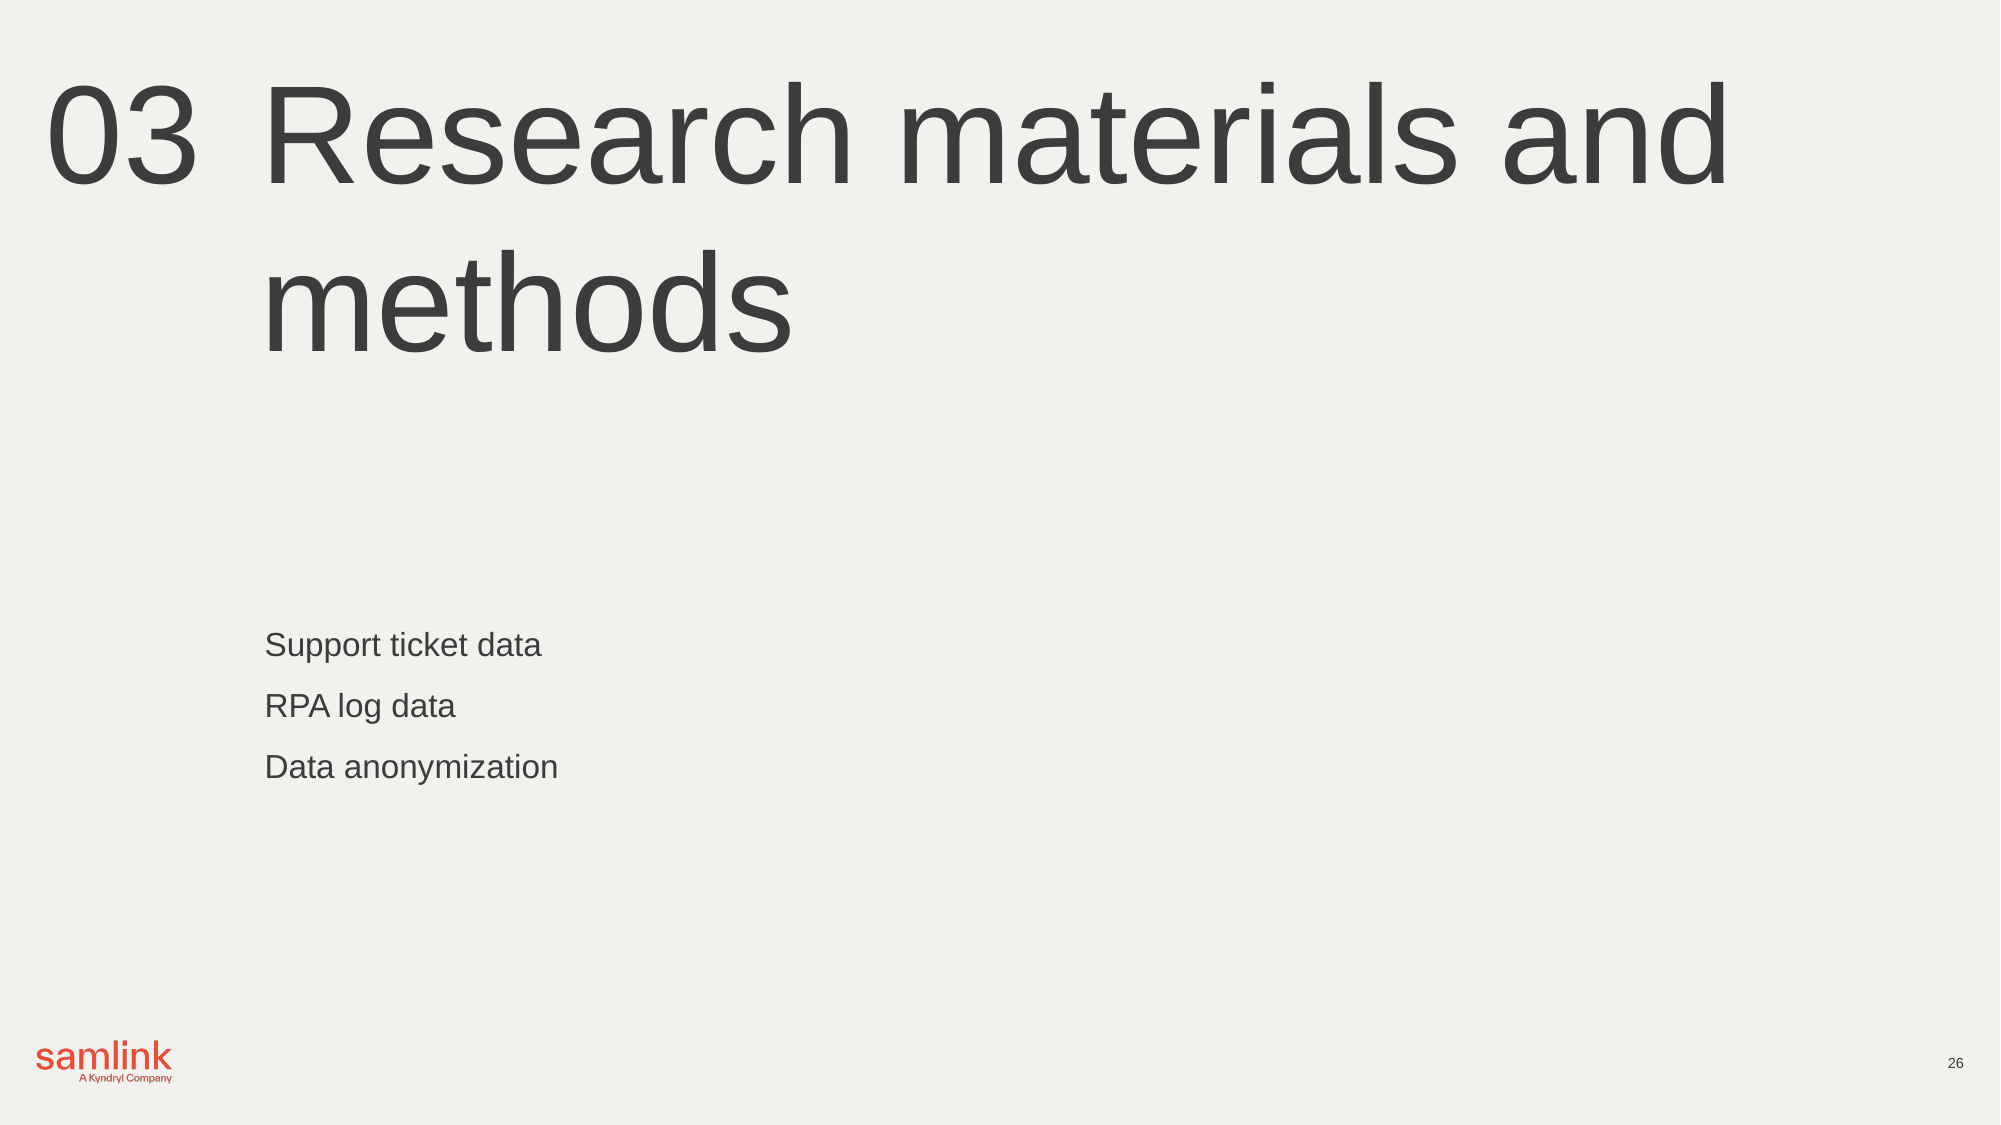

03

Research materials and methods
Support ticket data
RPA log data
Data anonymization

26